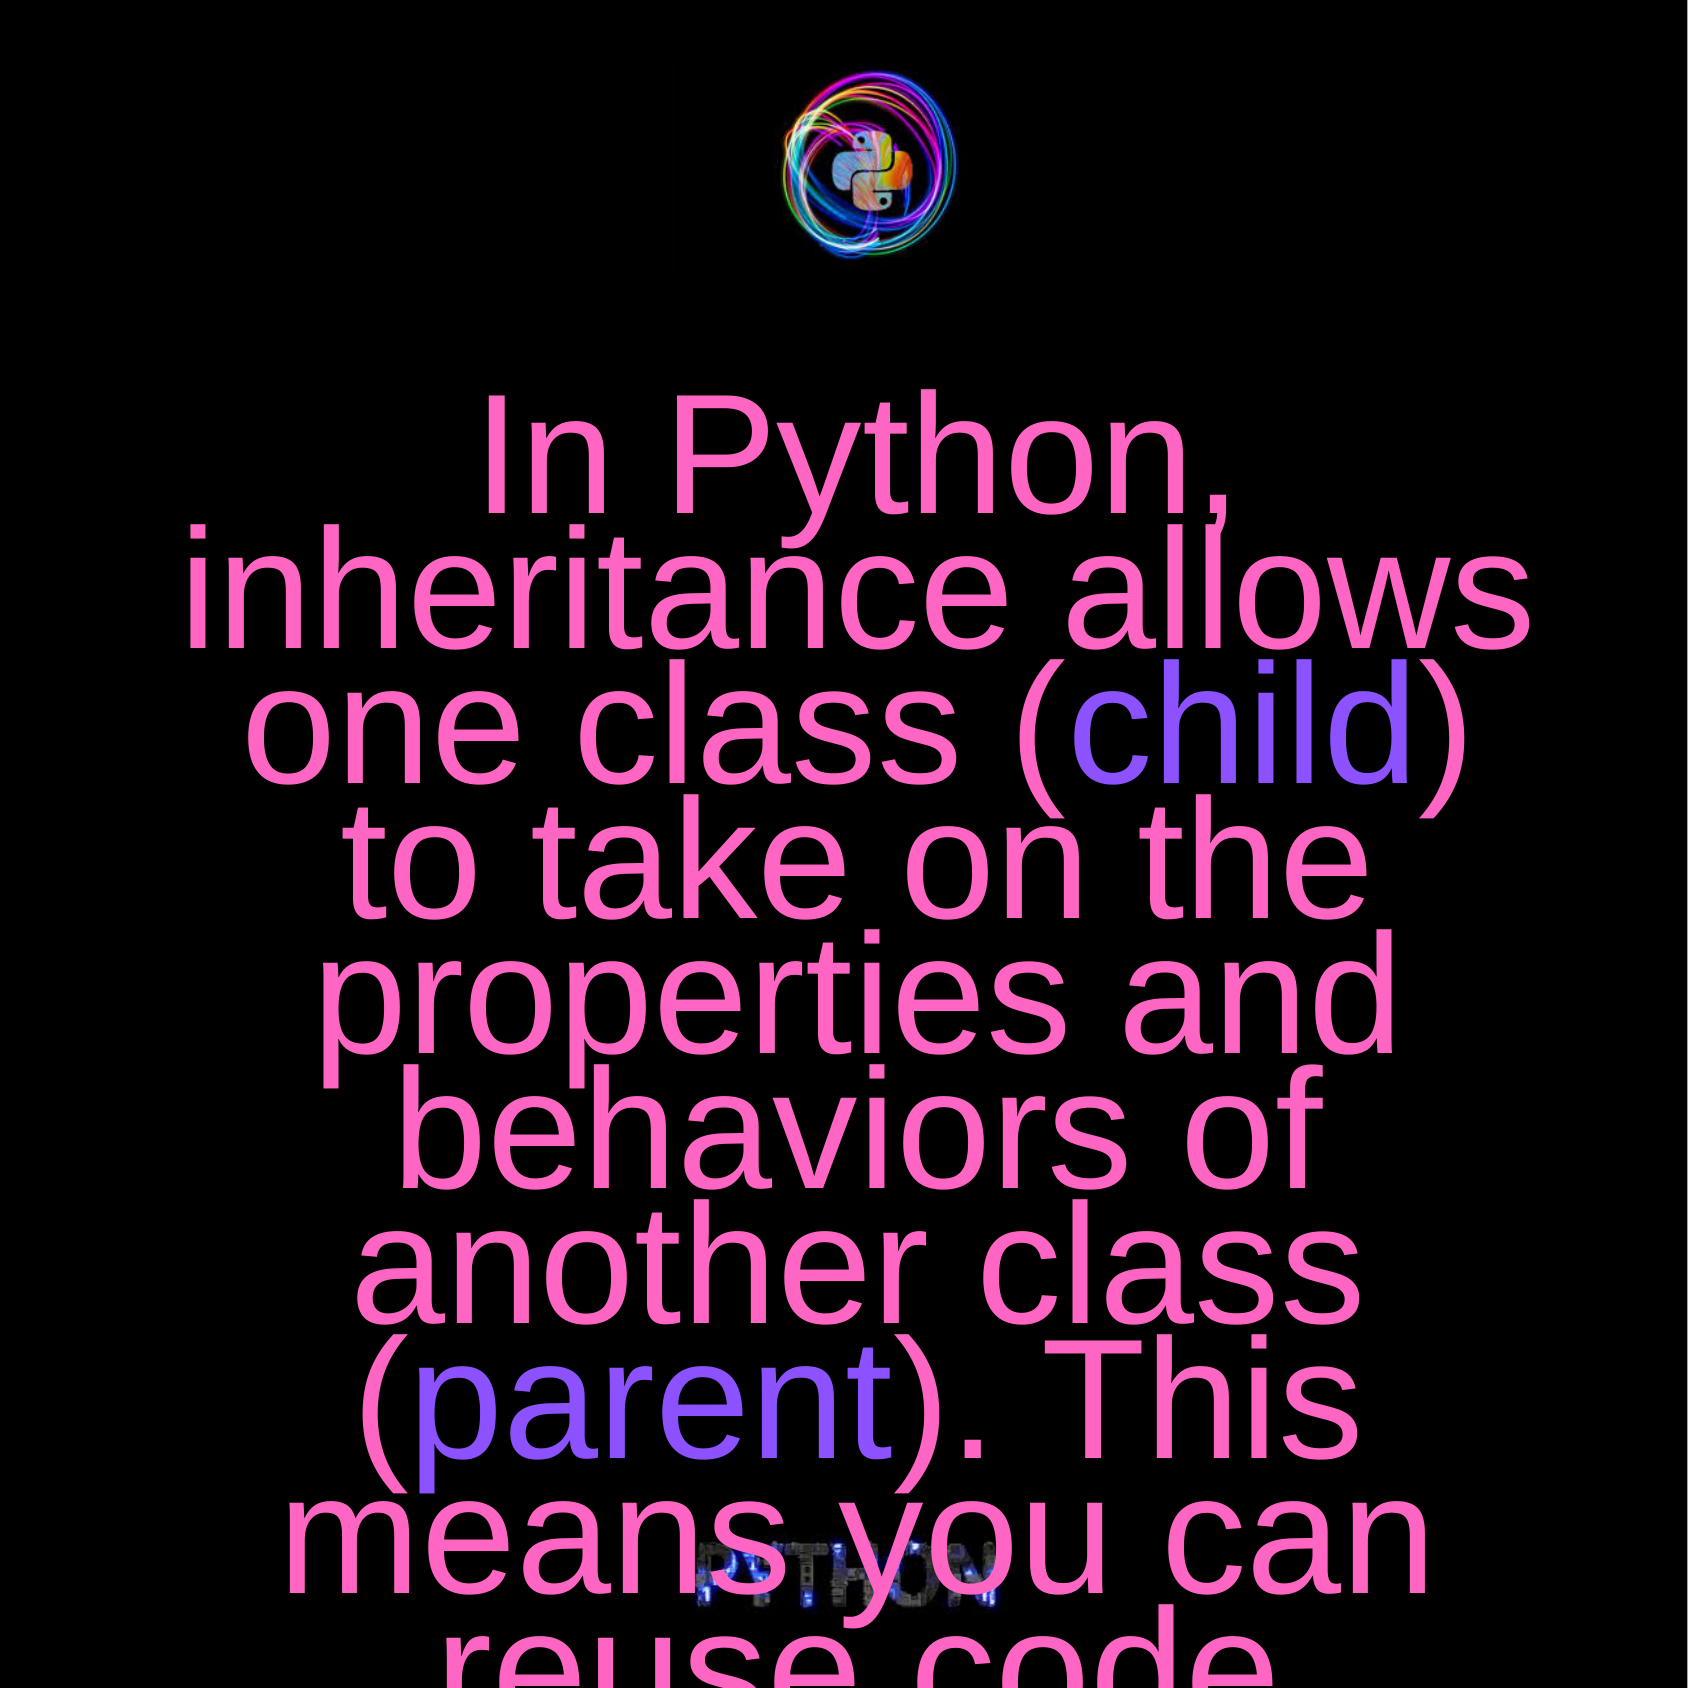

In Python, inheritance allows one class (child) to take on the properties and behaviors of another class (parent). This means you can reuse code without rewriting it!